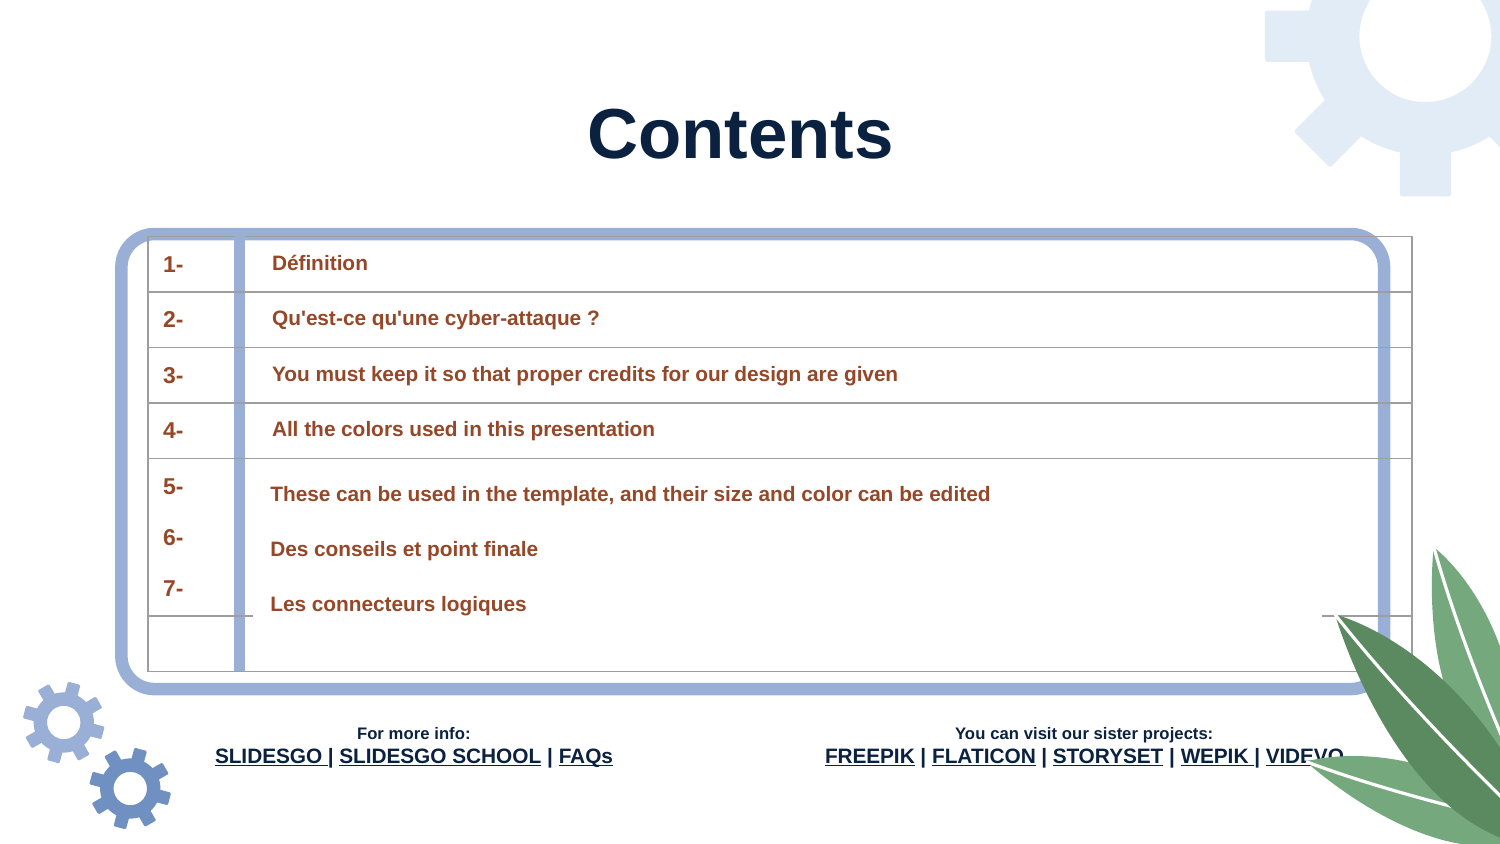

# Contents

| 1- | Définition |
| --- | --- |
| 2- | Qu'est-ce qu'une cyber-attaque ? |
| 3- | You must keep it so that proper credits for our design are given |
| 4- | All the colors used in this presentation |
| 5- 6- 7- |  |
|  |  |
These can be used in the template, and their size and color can be edited

Des conseils et point finale

Les connecteurs logiques

For more info:
SLIDESGO | SLIDESGO SCHOOL | FAQs
You can visit our sister projects:
FREEPIK | FLATICON | STORYSET | WEPIK | VIDEVO